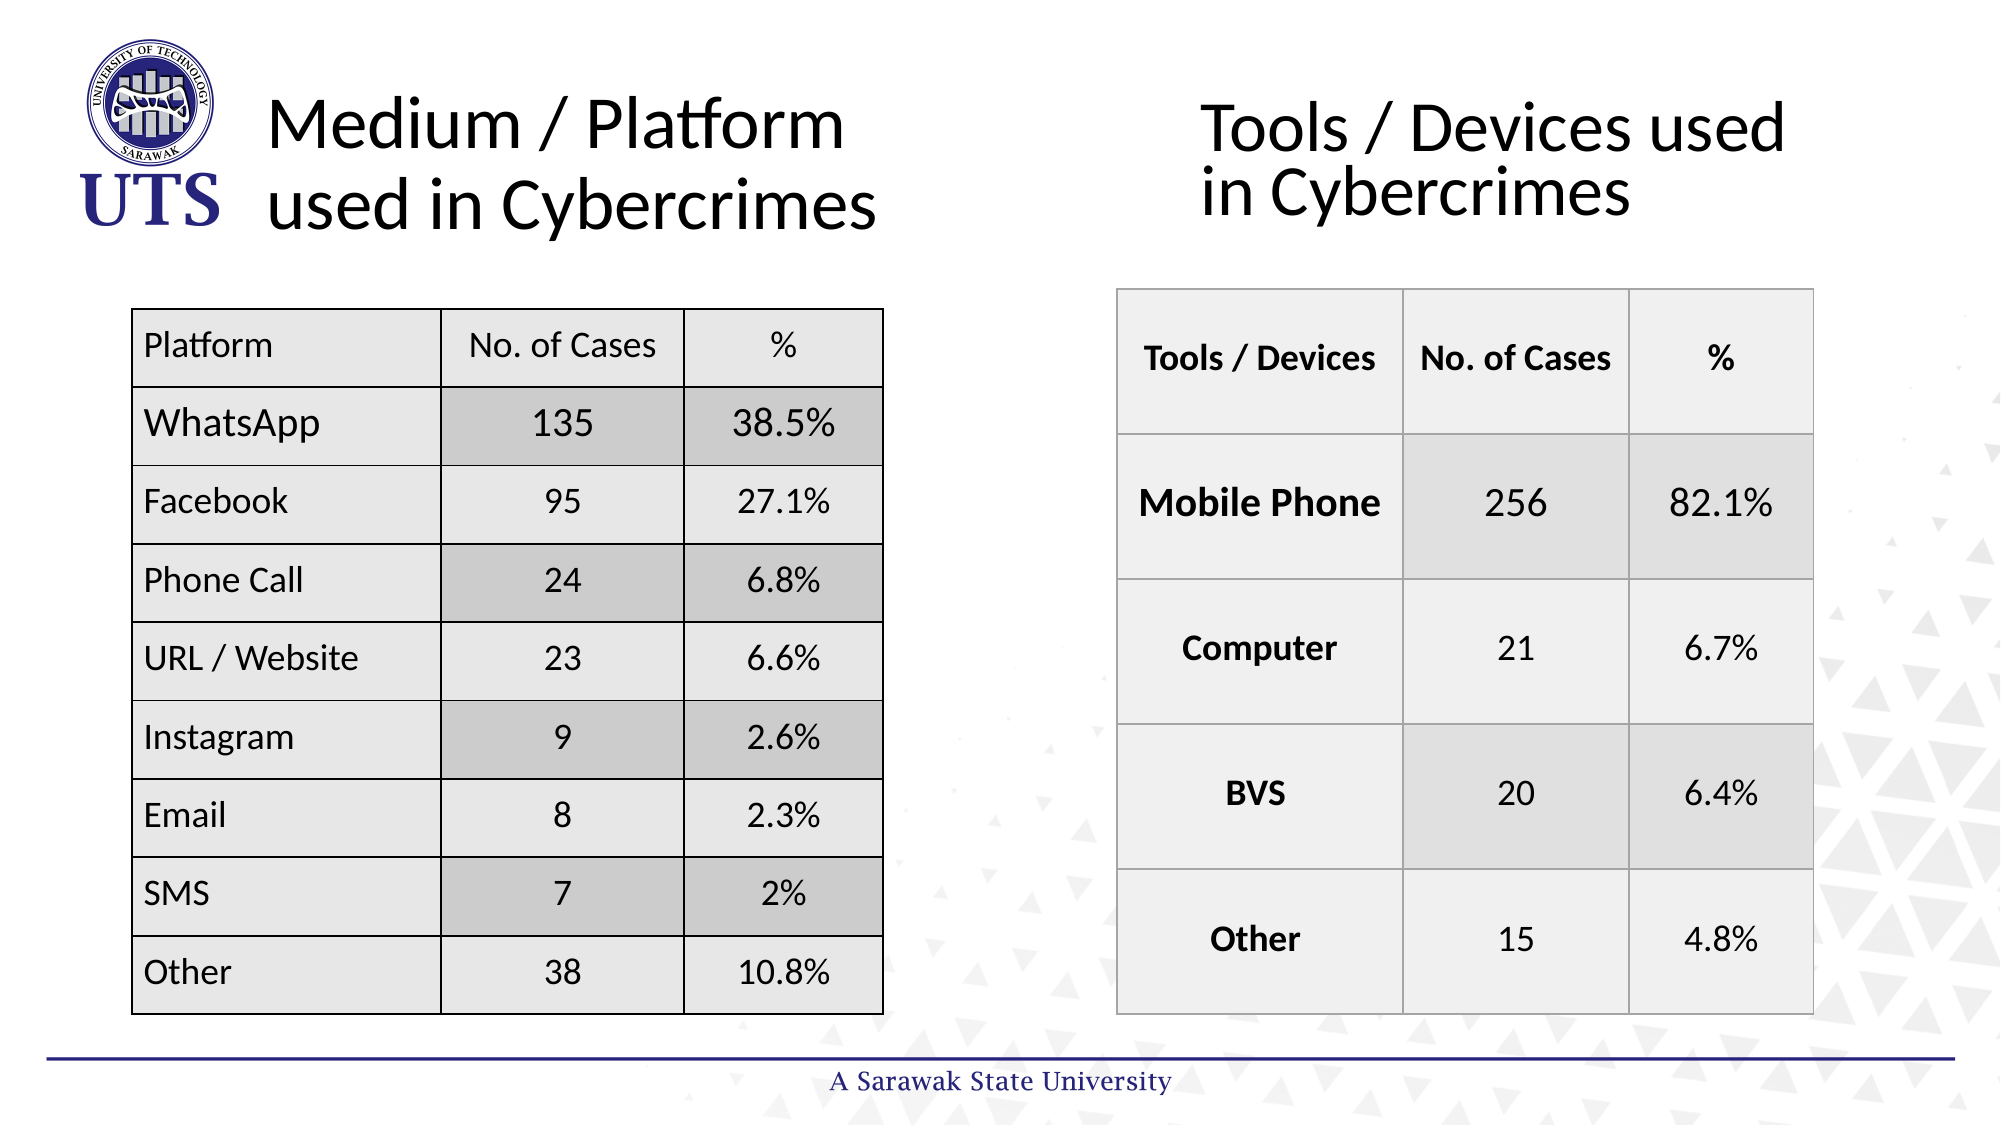

Tools / Devices used in Cybercrimes
# Medium / Platform used in Cybercrimes
| Tools / Devices | No. of Cases | % |
| --- | --- | --- |
| Mobile Phone | 256 | 82.1% |
| Computer | 21 | 6.7% |
| BVS | 20 | 6.4% |
| Other | 15 | 4.8% |
| Platform | No. of Cases | % |
| --- | --- | --- |
| WhatsApp | 135 | 38.5% |
| Facebook | 95 | 27.1% |
| Phone Call | 24 | 6.8% |
| URL / Website | 23 | 6.6% |
| Instagram | 9 | 2.6% |
| Email | 8 | 2.3% |
| SMS | 7 | 2% |
| Other | 38 | 10.8% |